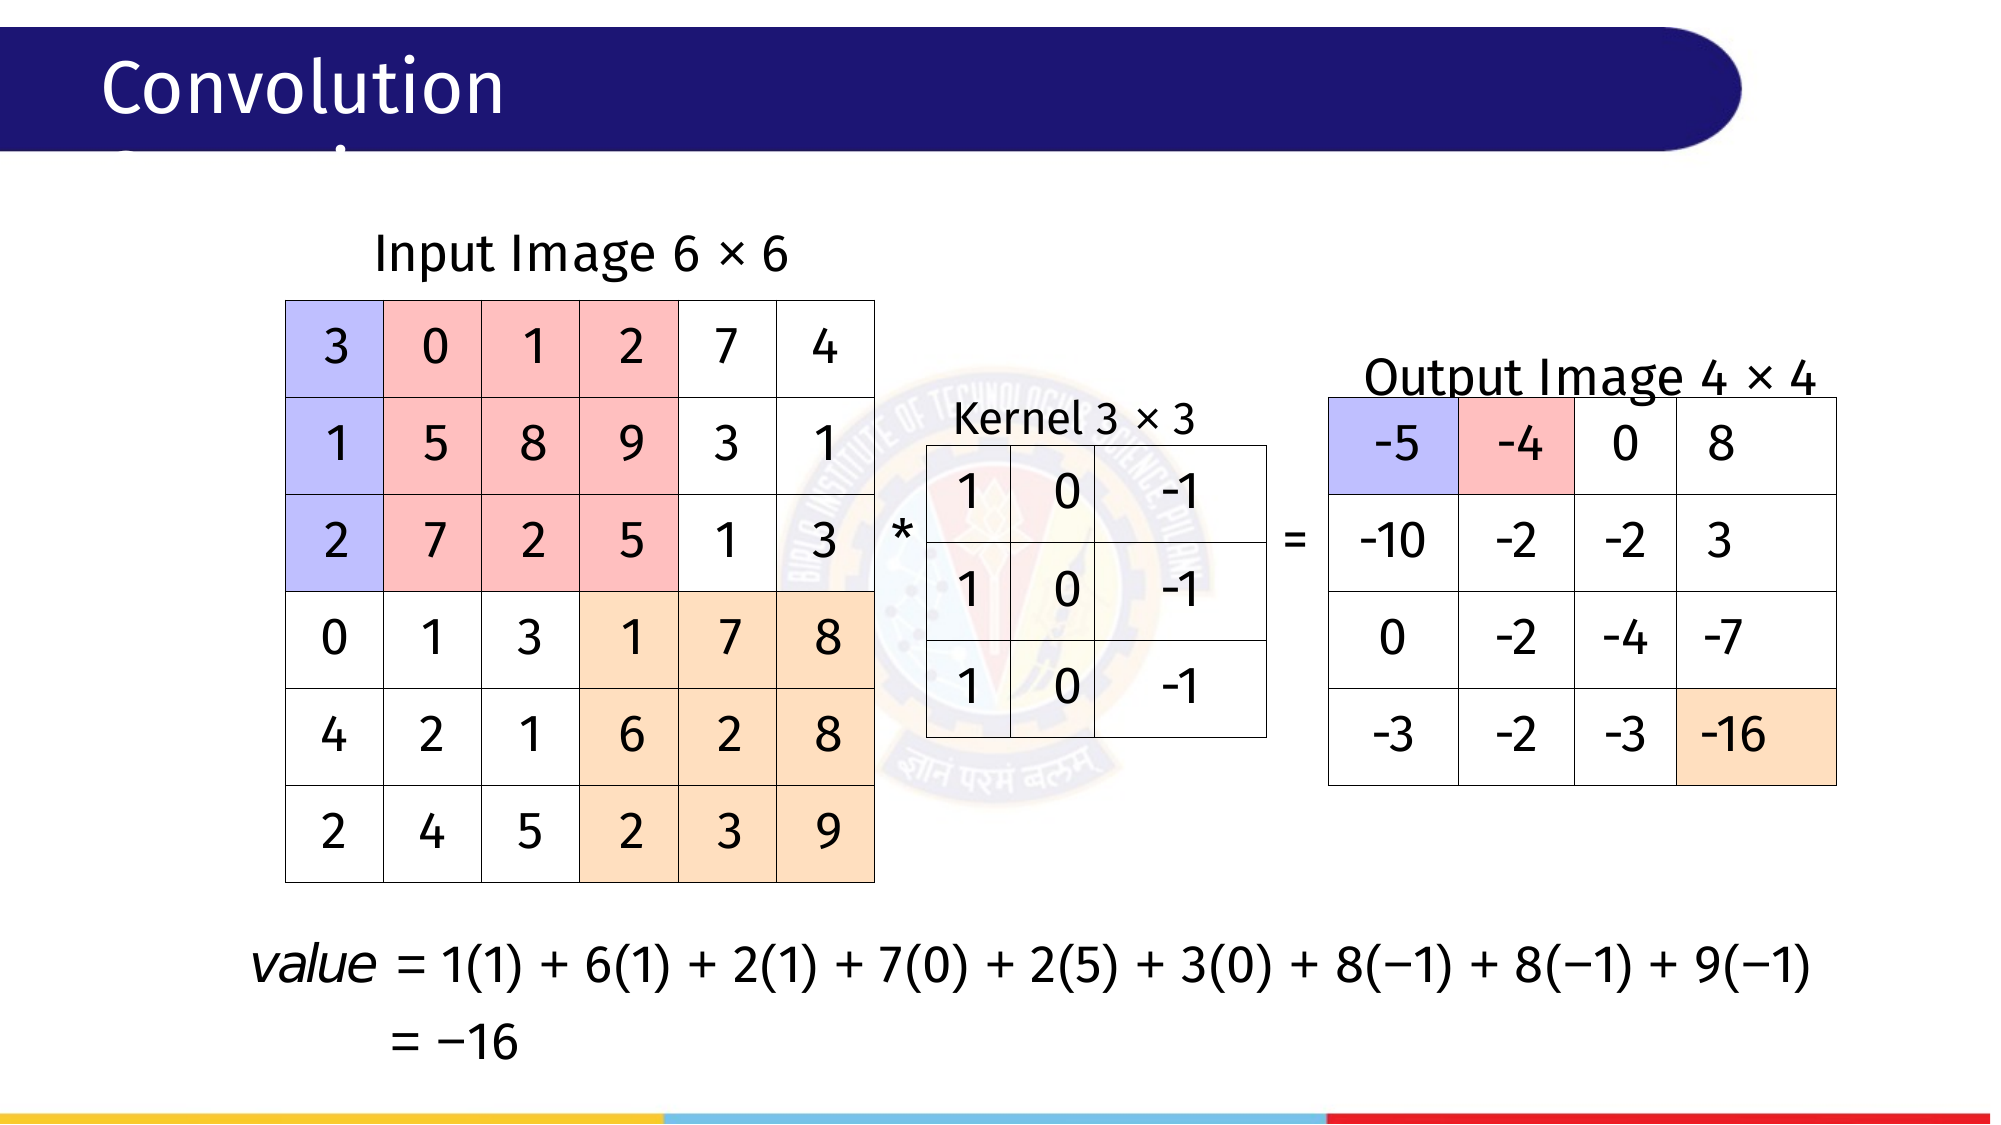

# Convolution Operation
Input Image 6 × 6
| 3 | 0 | 1 | 2 | 7 | 4 |
| --- | --- | --- | --- | --- | --- |
| 1 | 5 | 8 | 9 | 3 | 1 |
| 2 | 7 | 2 | 5 | 1 | 3 |
| 0 | 1 | 3 | 1 | 7 | 8 |
| 4 | 2 | 1 | 6 | 2 | 8 |
| 2 | 4 | 5 | 2 | 3 | 9 |
Kernel 3 × 3	Output Image 4 × 4
| -5 | -4 | 0 | 8 |
| --- | --- | --- | --- |
| -10 | -2 | -2 | 3 |
| 0 | -2 | -4 | -7 |
| -3 | -2 | -3 | -16 |
| 1 | 0 | -1 |
| --- | --- | --- |
| 1 | 0 | -1 |
| 1 | 0 | -1 |
*
=
value = 1(1) + 6(1) + 2(1) + 7(0) + 2(5) + 3(0) + 8(−1) + 8(−1) + 9(−1)
= −16